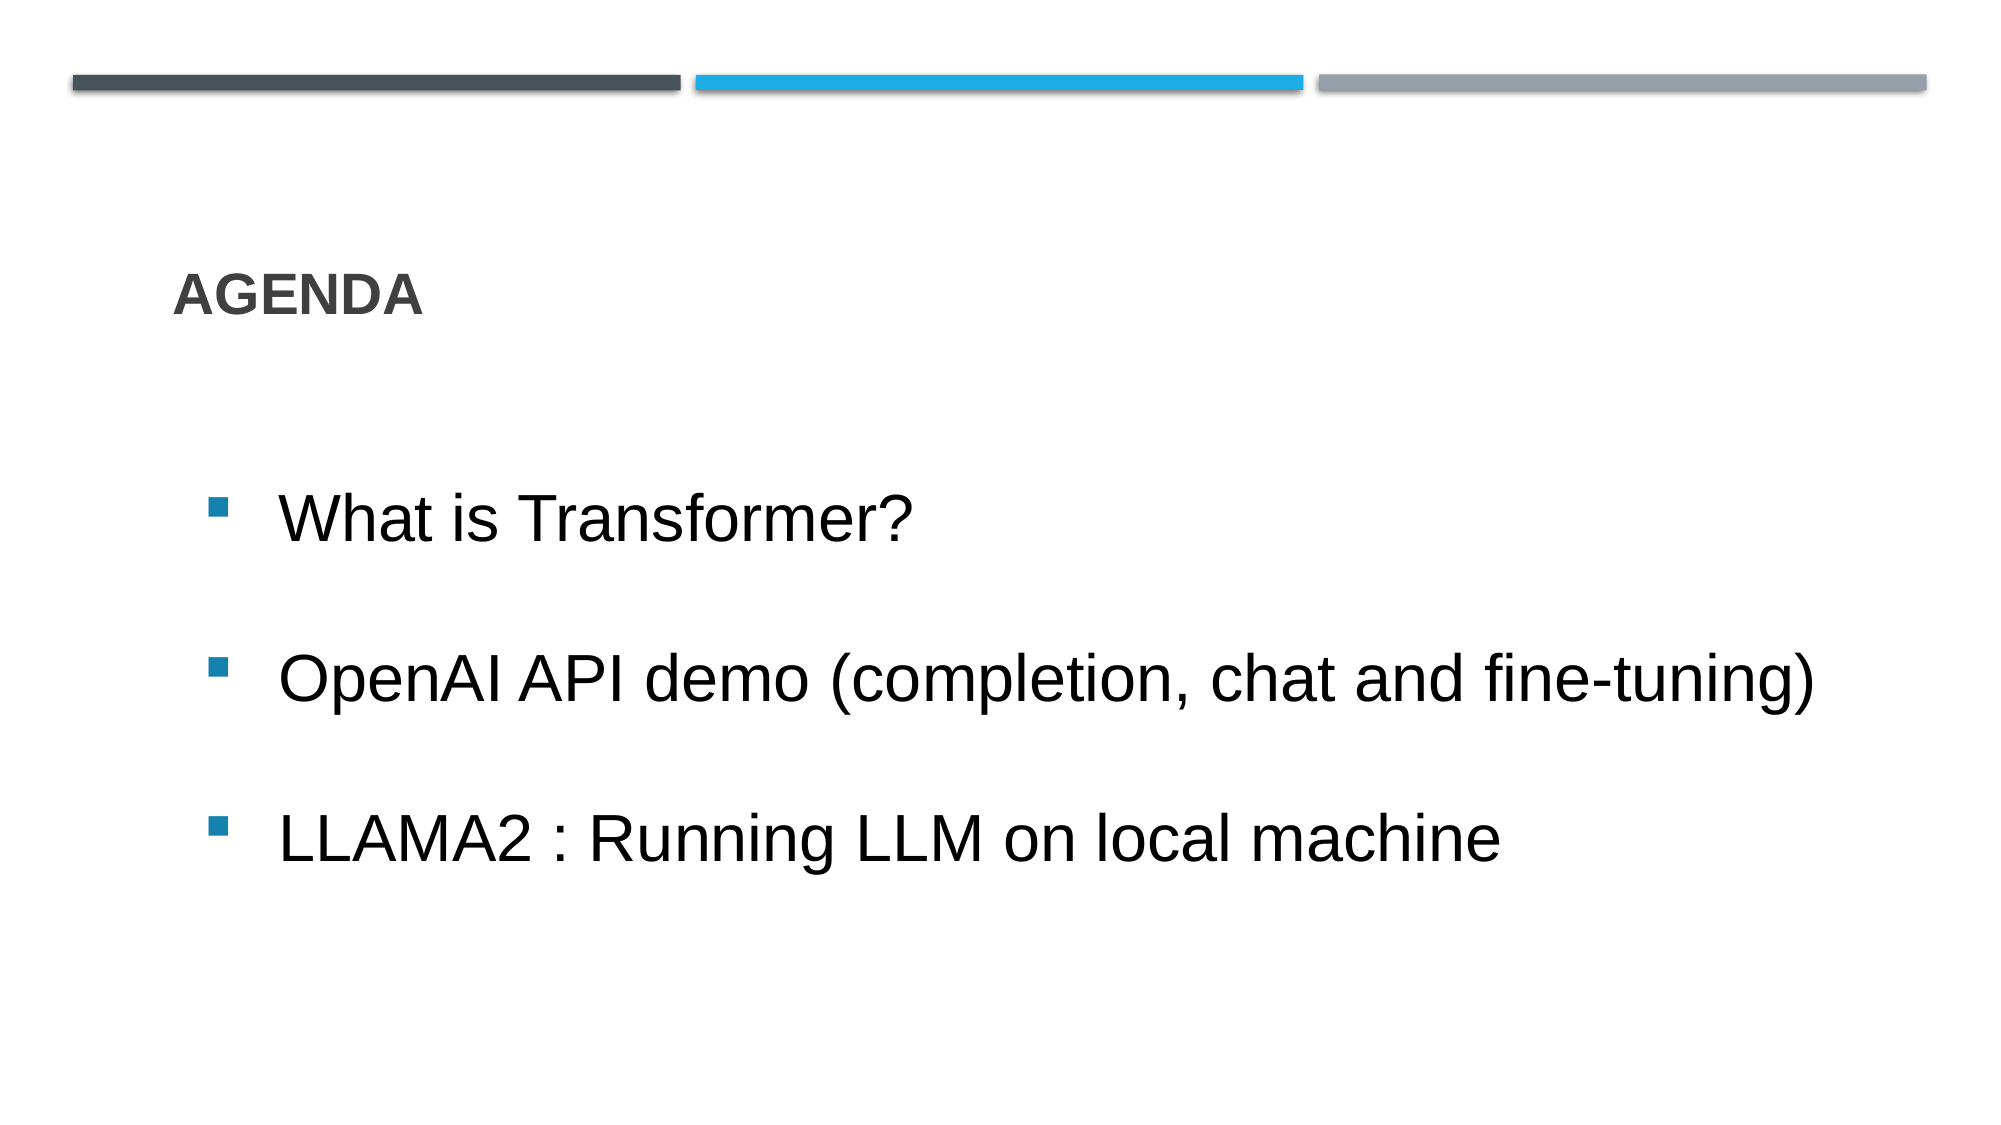

# Agenda
What is Transformer?

OpenAI API demo (completion, chat and fine-tuning)

LLAMA2 : Running LLM on local machine